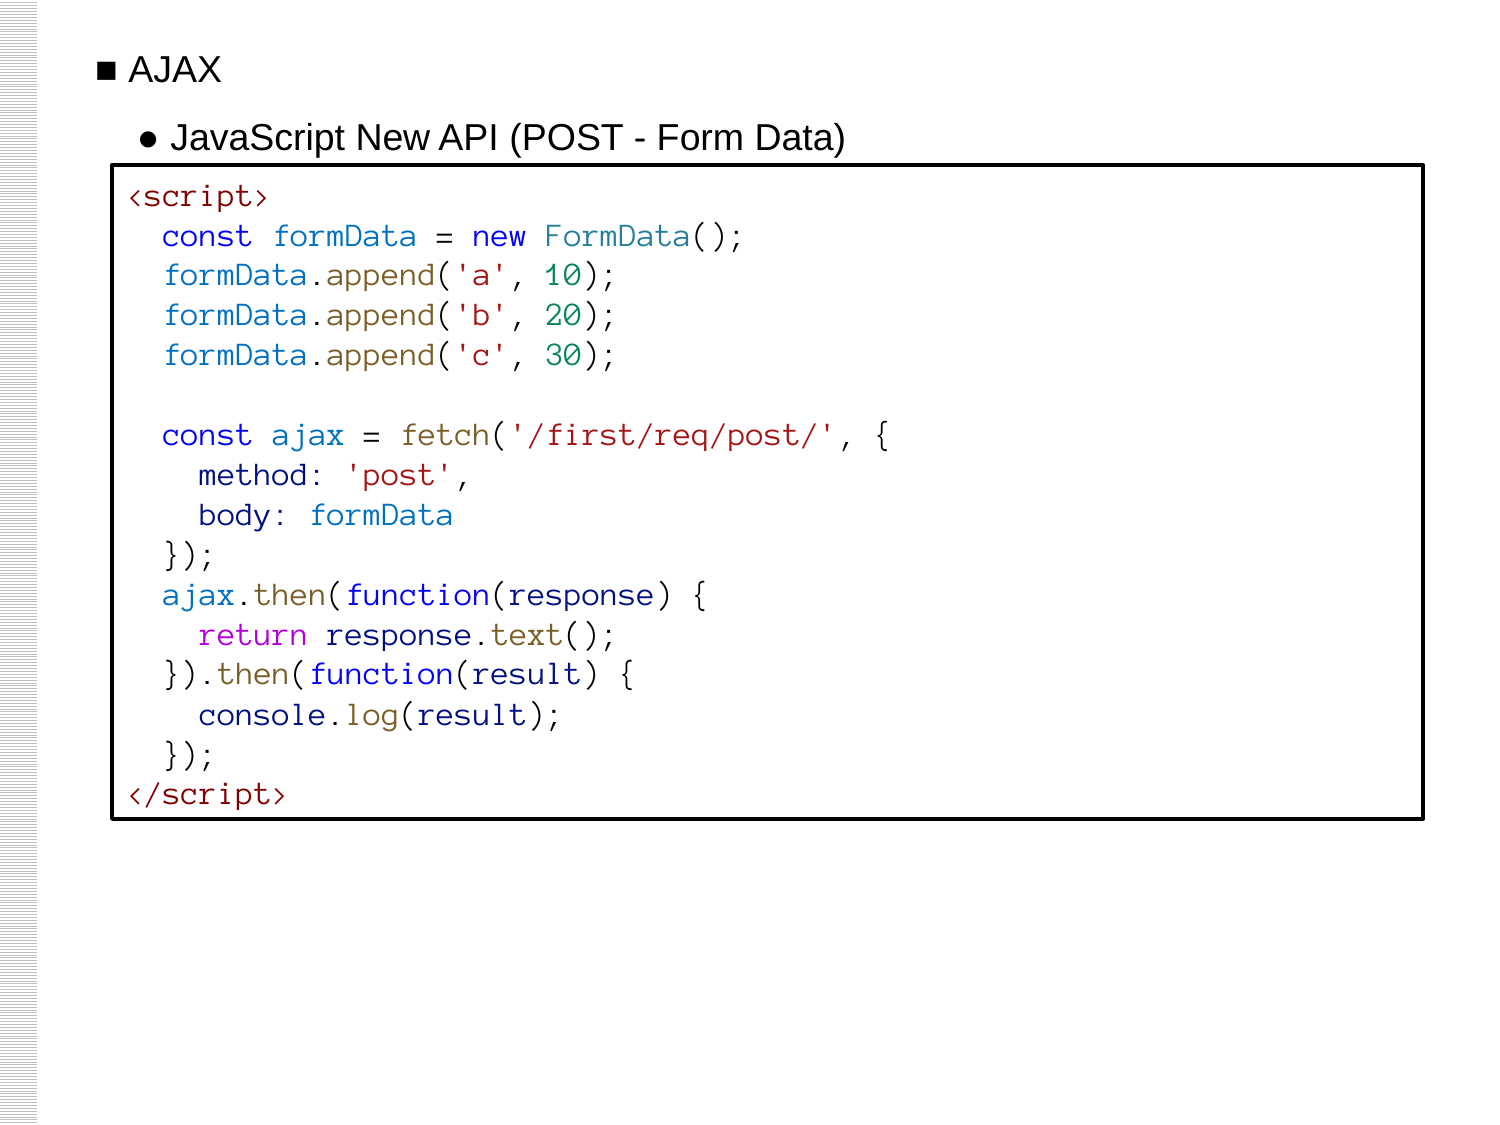

■ AJAX
    ● JavaScript New API (POST - Form Data)
<script>
  const formData = new FormData();
  formData.append('a', 10);
  formData.append('b', 20);
  formData.append('c', 30);
  const ajax = fetch('/first/req/post/', {
    method: 'post',
    body: formData
  });
  ajax.then(function(response) {
    return response.text();
  }).then(function(result) {
    console.log(result);
  });
</script>